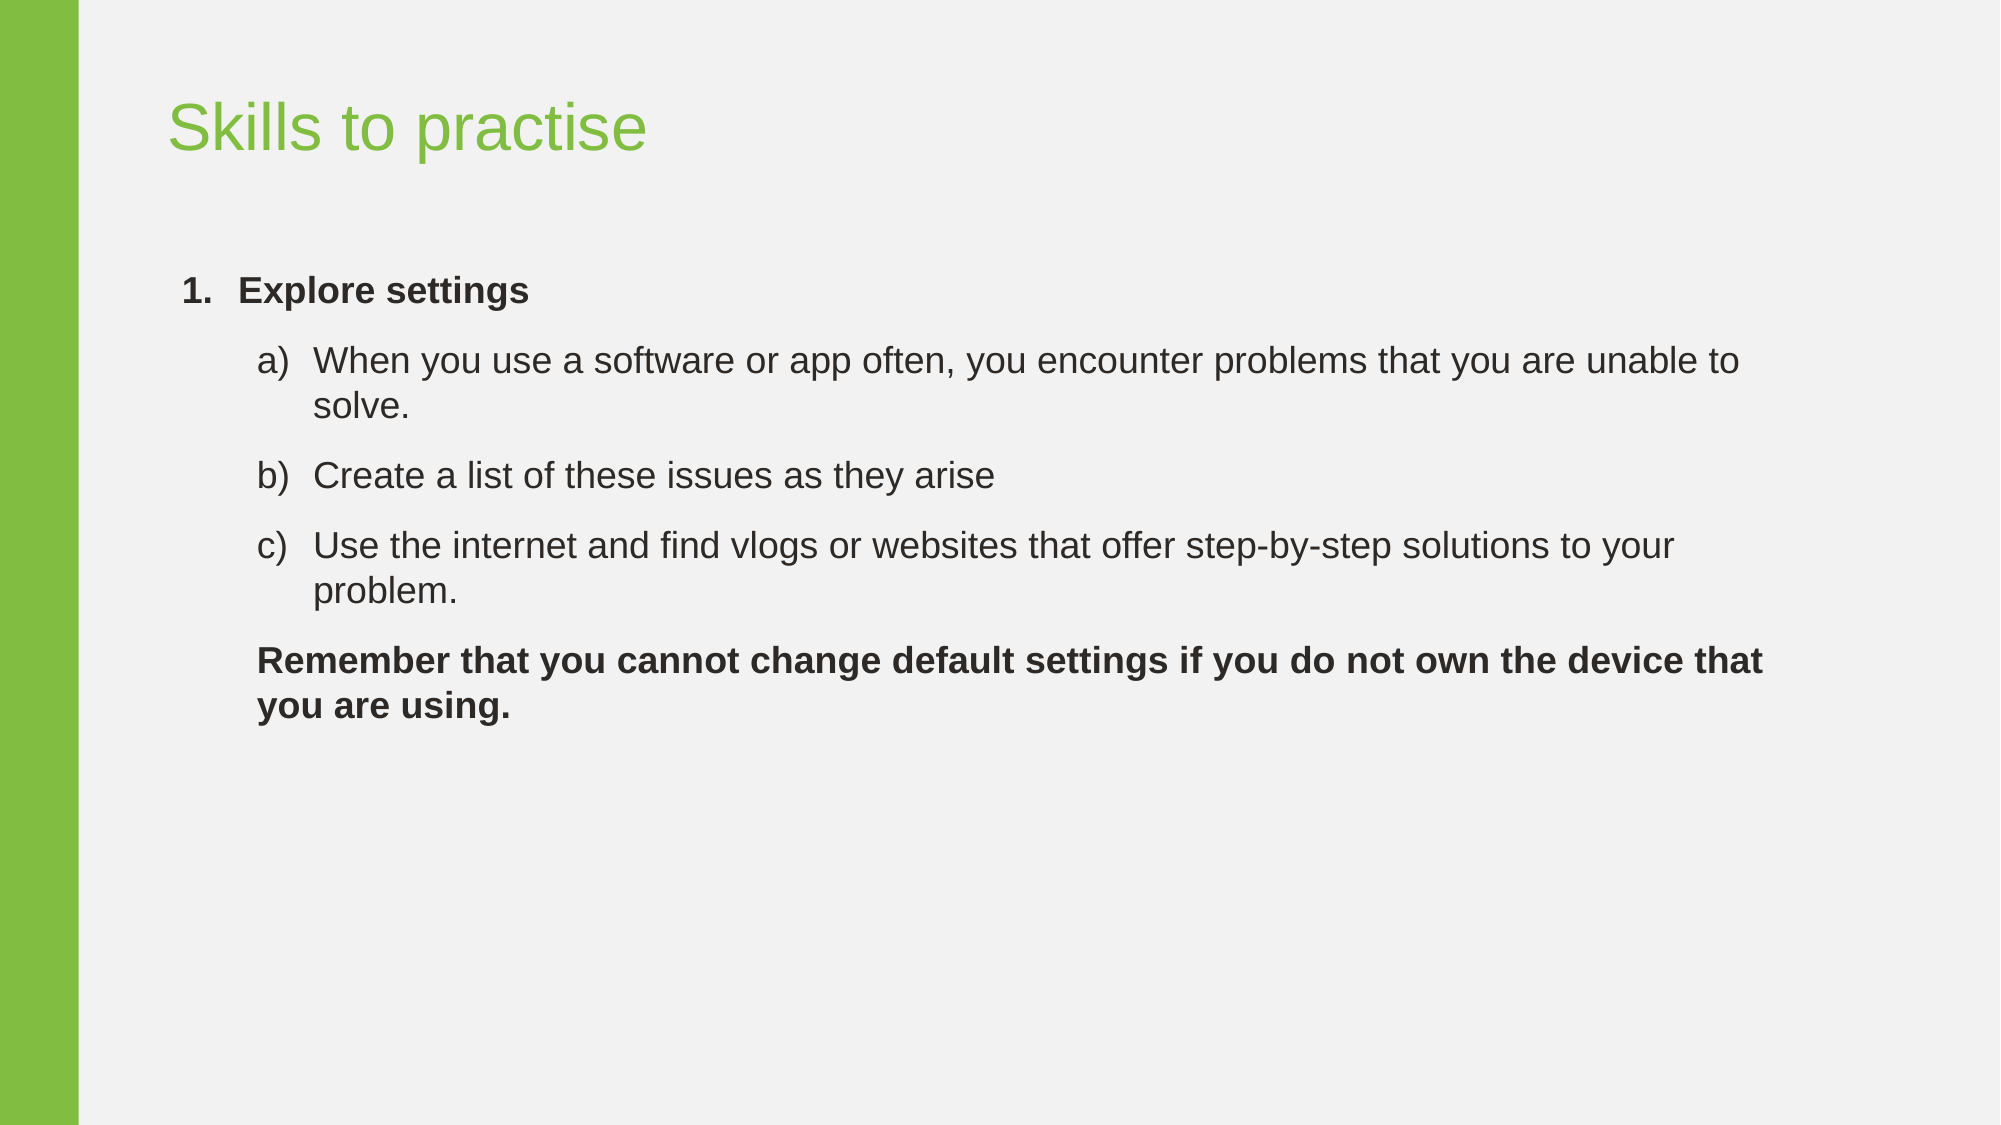

Skills to practise
Explore settings
When you use a software or app often, you encounter problems that you are unable to solve.
Create a list of these issues as they arise
Use the internet and find vlogs or websites that offer step-by-step solutions to your problem.
Remember that you cannot change default settings if you do not own the device that you are using.